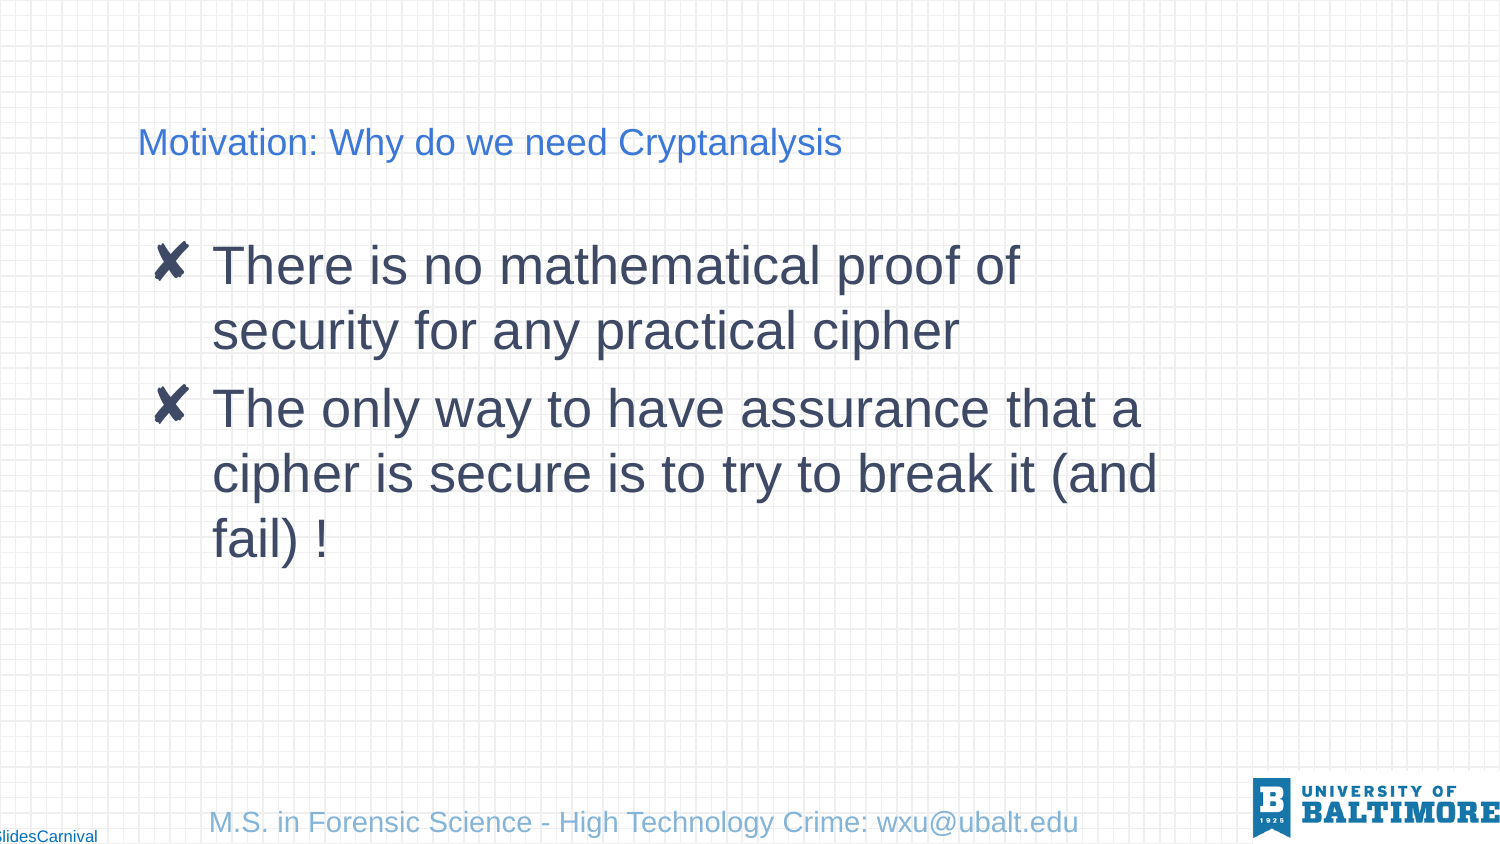

# Motivation: Why do we need Cryptanalysis
There is no mathematical proof of security for any practical cipher
The only way to have assurance that a cipher is secure is to try to break it (and fail) !